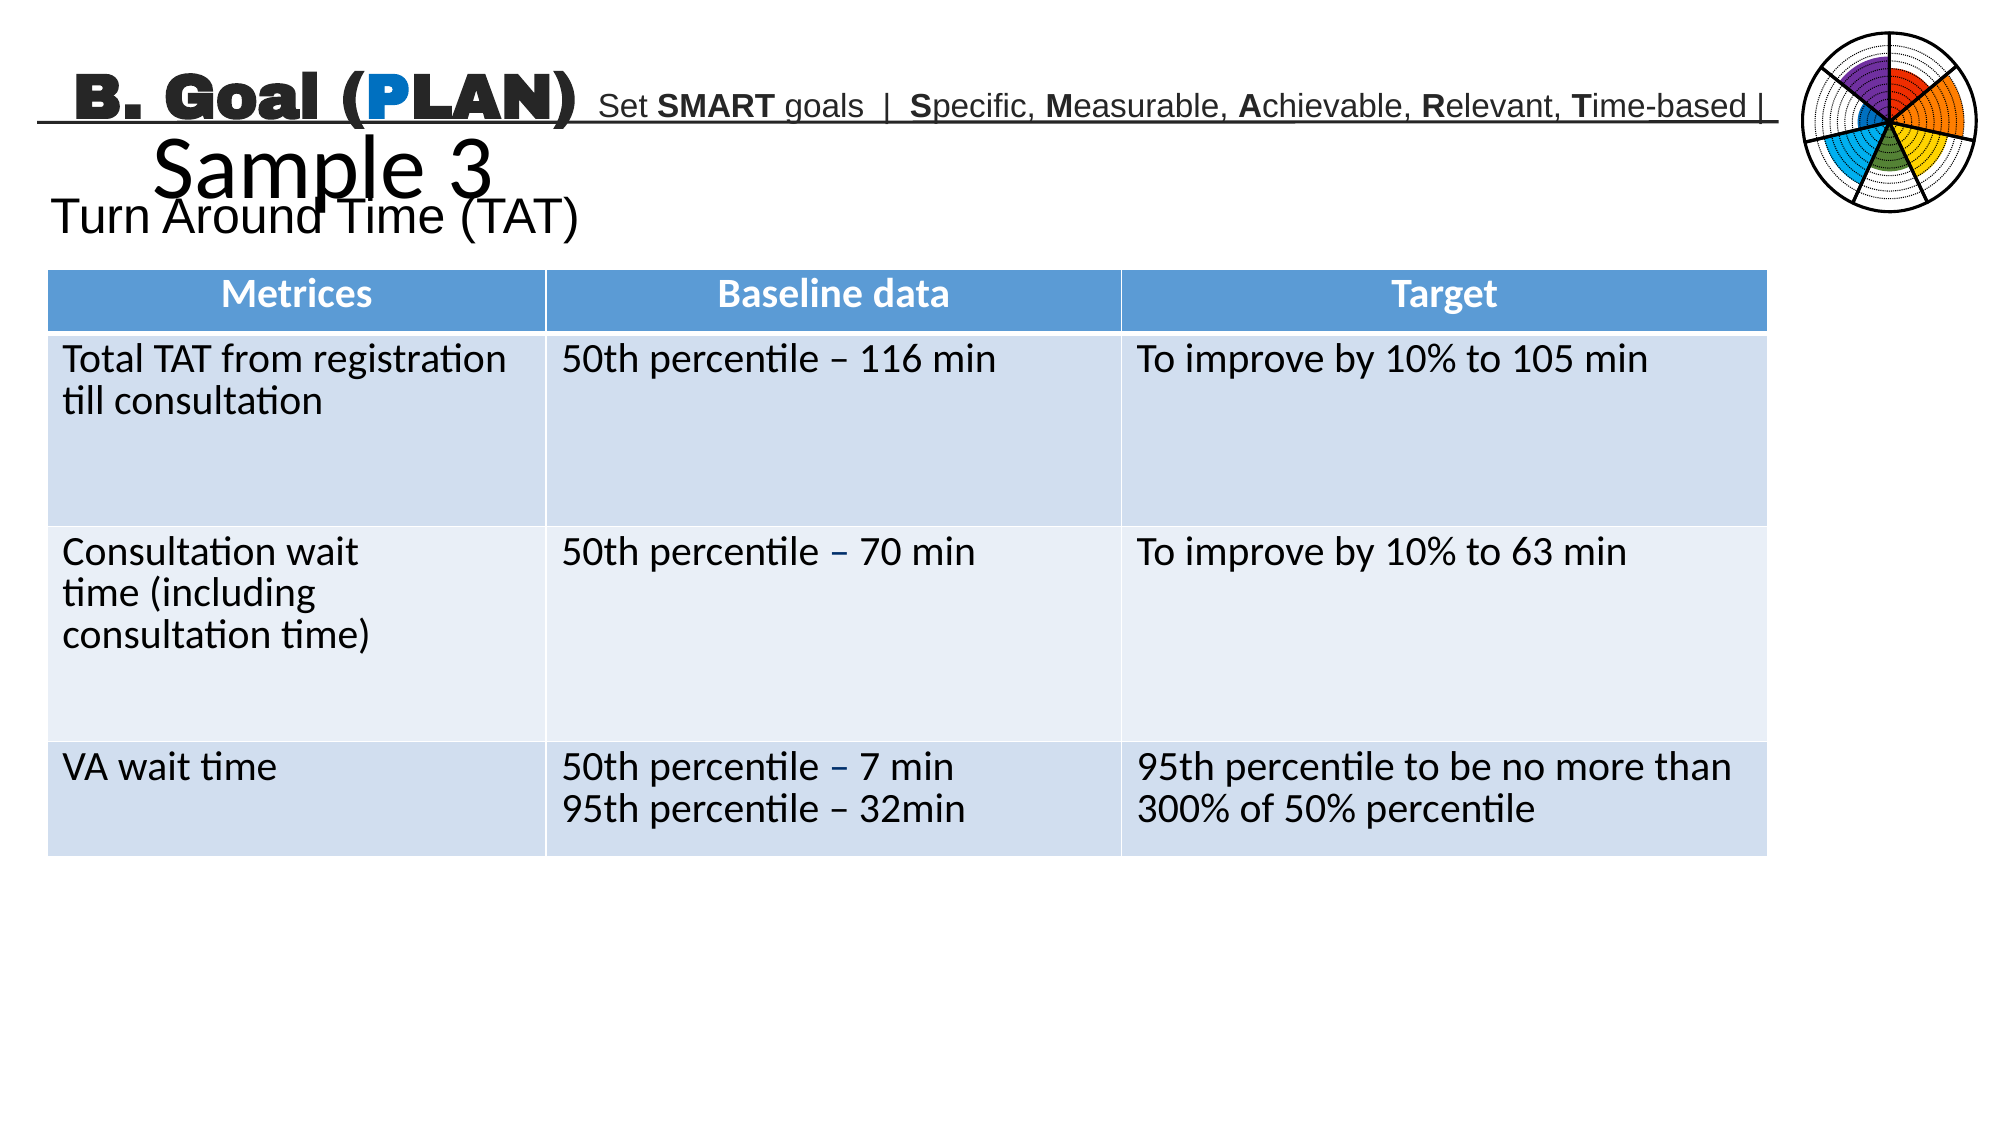

B. Goal (PLAN) Set SMART goals  |  Specific, Measurable, Achievable, Relevant, Time-based |

# Sample 3
Turn Around Time (TAT)
| Metrices | Baseline data | Target |
| --- | --- | --- |
| Total TAT from registration till consultation | 50th percentile – 116 min | To improve by 10% to 105 min |
| Consultation wait time (including consultation time) | 50th percentile – 70 min | To improve by 10% to 63 min |
| VA wait time | 50th percentile – 7 min 95th percentile – 32min | 95th percentile to be no more than 300% of 50% percentile |